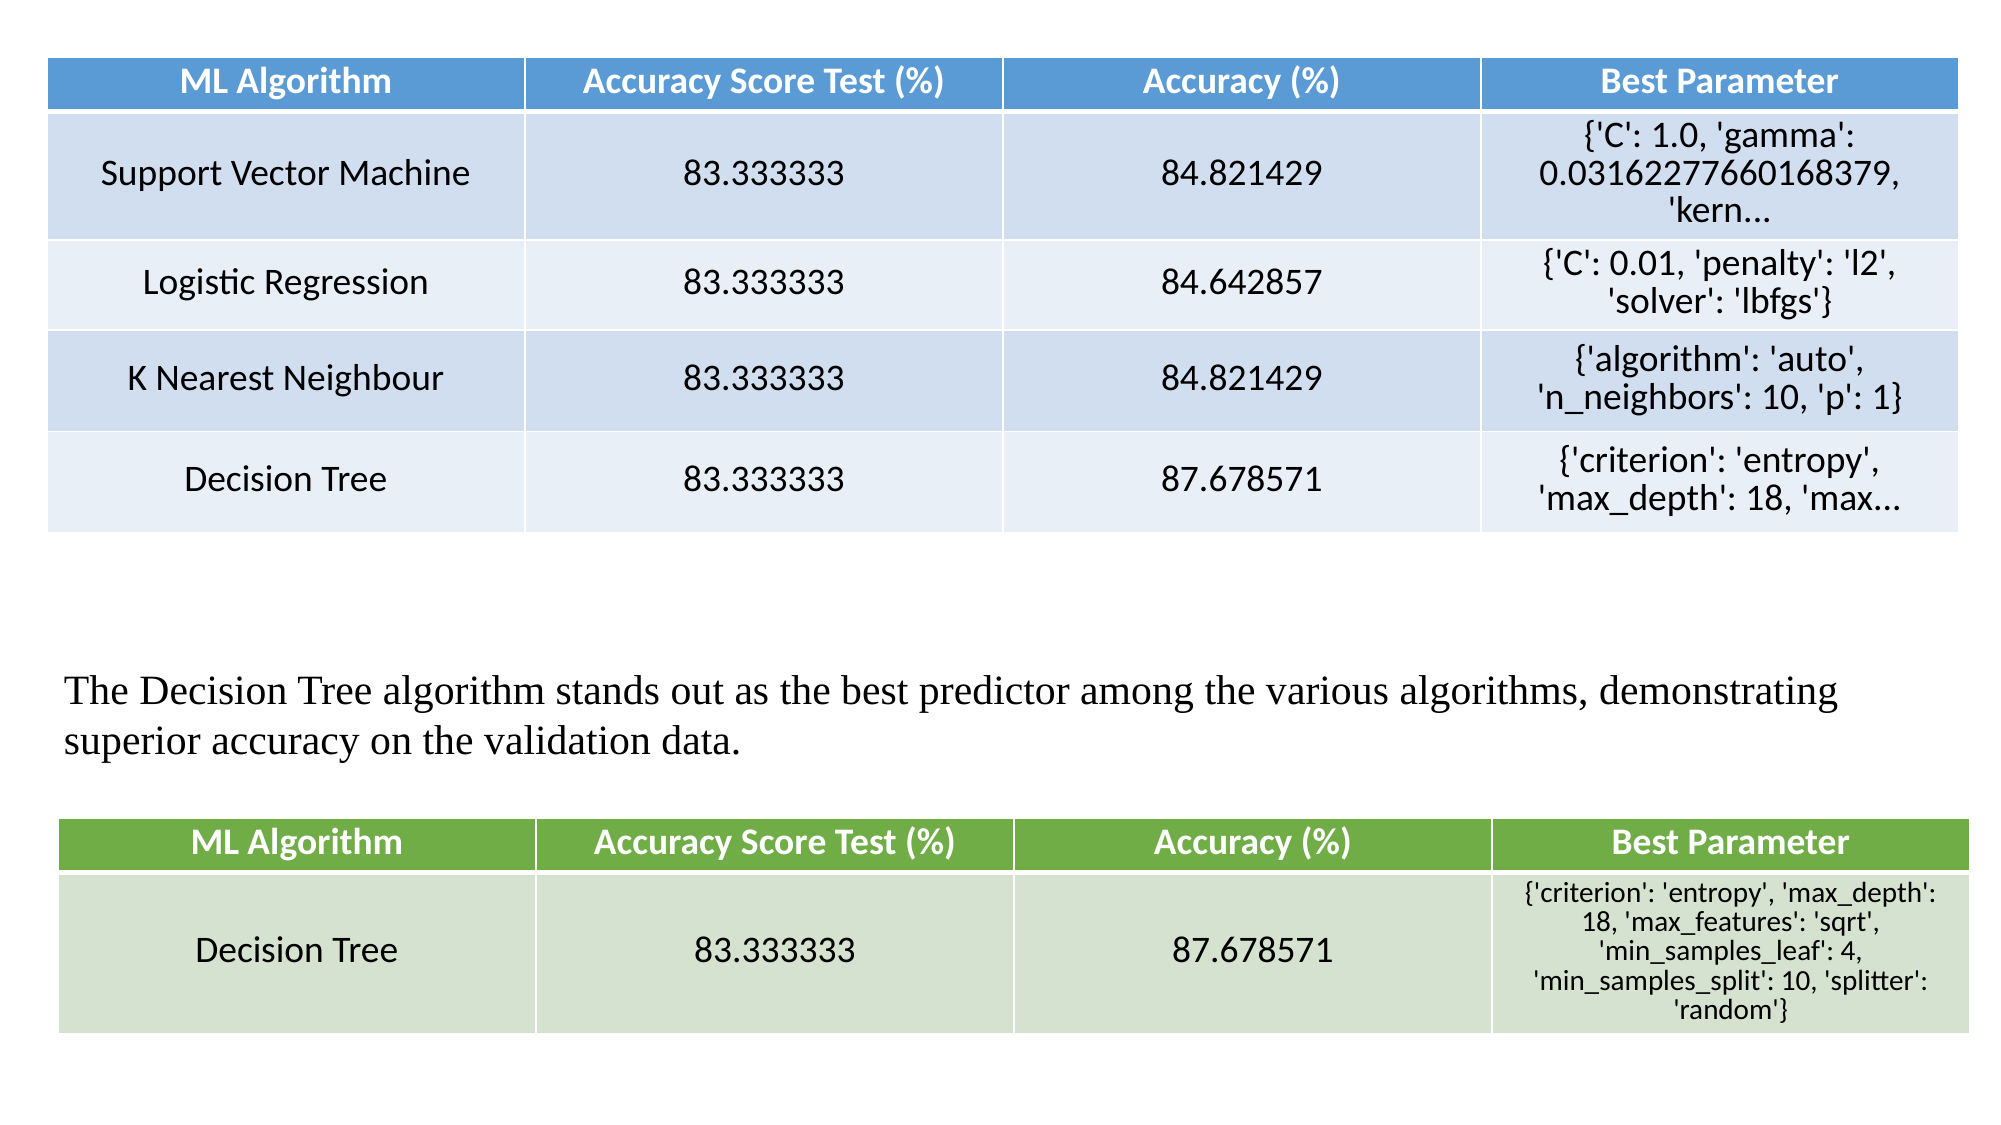

| ML Algorithm | Accuracy Score Test (%) | Accuracy (%) | Best Parameter |
| --- | --- | --- | --- |
| Support Vector Machine | 83.333333 | 84.821429 | {'C': 1.0, 'gamma': 0.03162277660168379, 'kern... |
| Logistic Regression | 83.333333 | 84.642857 | {'C': 0.01, 'penalty': 'l2', 'solver': 'lbfgs'} |
| K Nearest Neighbour | 83.333333 | 84.821429 | {'algorithm': 'auto', 'n\_neighbors': 10, 'p': 1} |
| Decision Tree | 83.333333 | 87.678571 | {'criterion': 'entropy', 'max\_depth': 18, 'max... |
The Decision Tree algorithm stands out as the best predictor among the various algorithms, demonstrating superior accuracy on the validation data.
| ML Algorithm | Accuracy Score Test (%) | Accuracy (%) | Best Parameter |
| --- | --- | --- | --- |
| Decision Tree | 83.333333 | 87.678571 | {'criterion': 'entropy', 'max\_depth': 18, 'max\_features': 'sqrt', 'min\_samples\_leaf': 4, 'min\_samples\_split': 10, 'splitter': 'random'} |